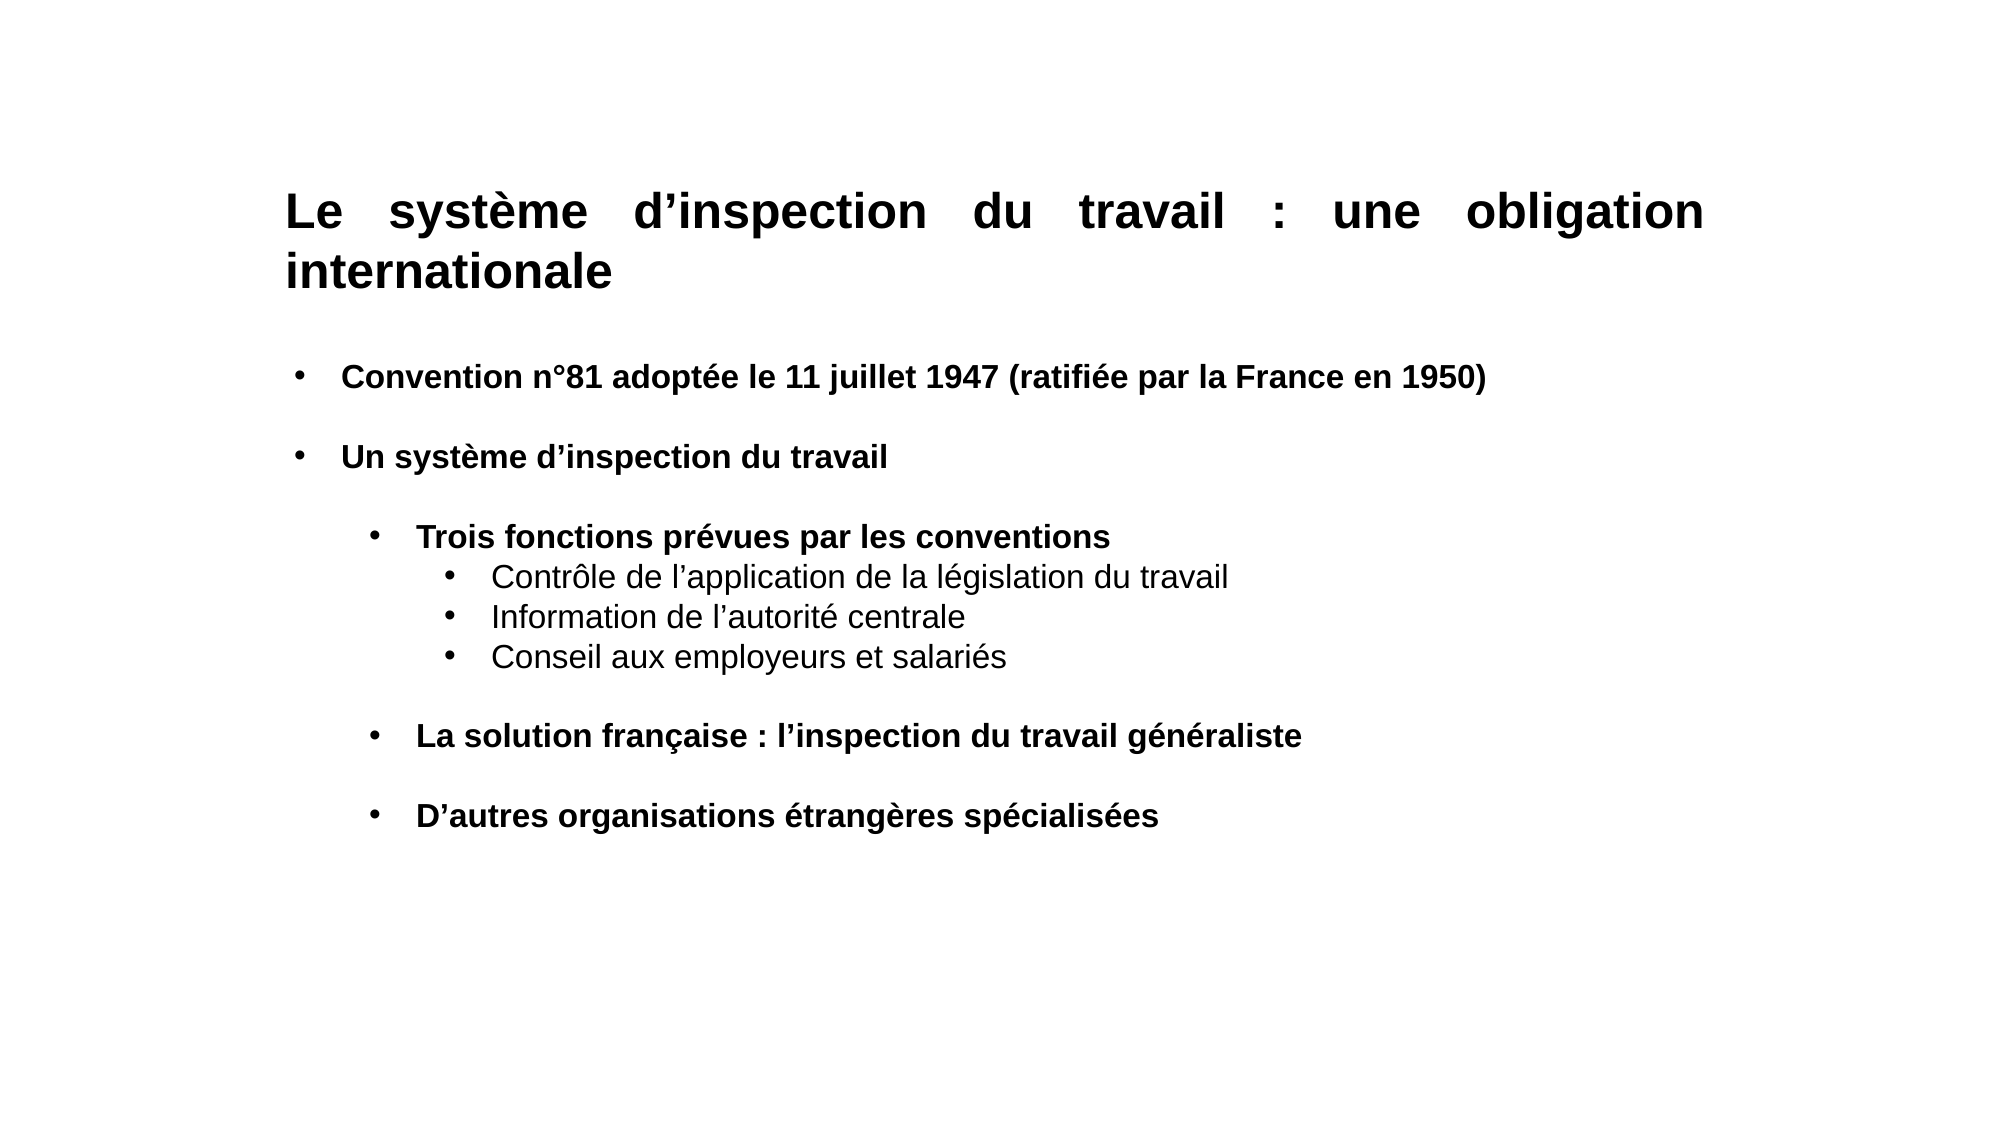

Le système d’inspection du travail : une obligation internationale

Convention n°81 adoptée le 11 juillet 1947 (ratifiée par la France en 1950)

Un système d’inspection du travail

Trois fonctions prévues par les conventions
Contrôle de l’application de la législation du travail
Information de l’autorité centrale
Conseil aux employeurs et salariés

La solution française : l’inspection du travail généraliste

D’autres organisations étrangères spécialisées